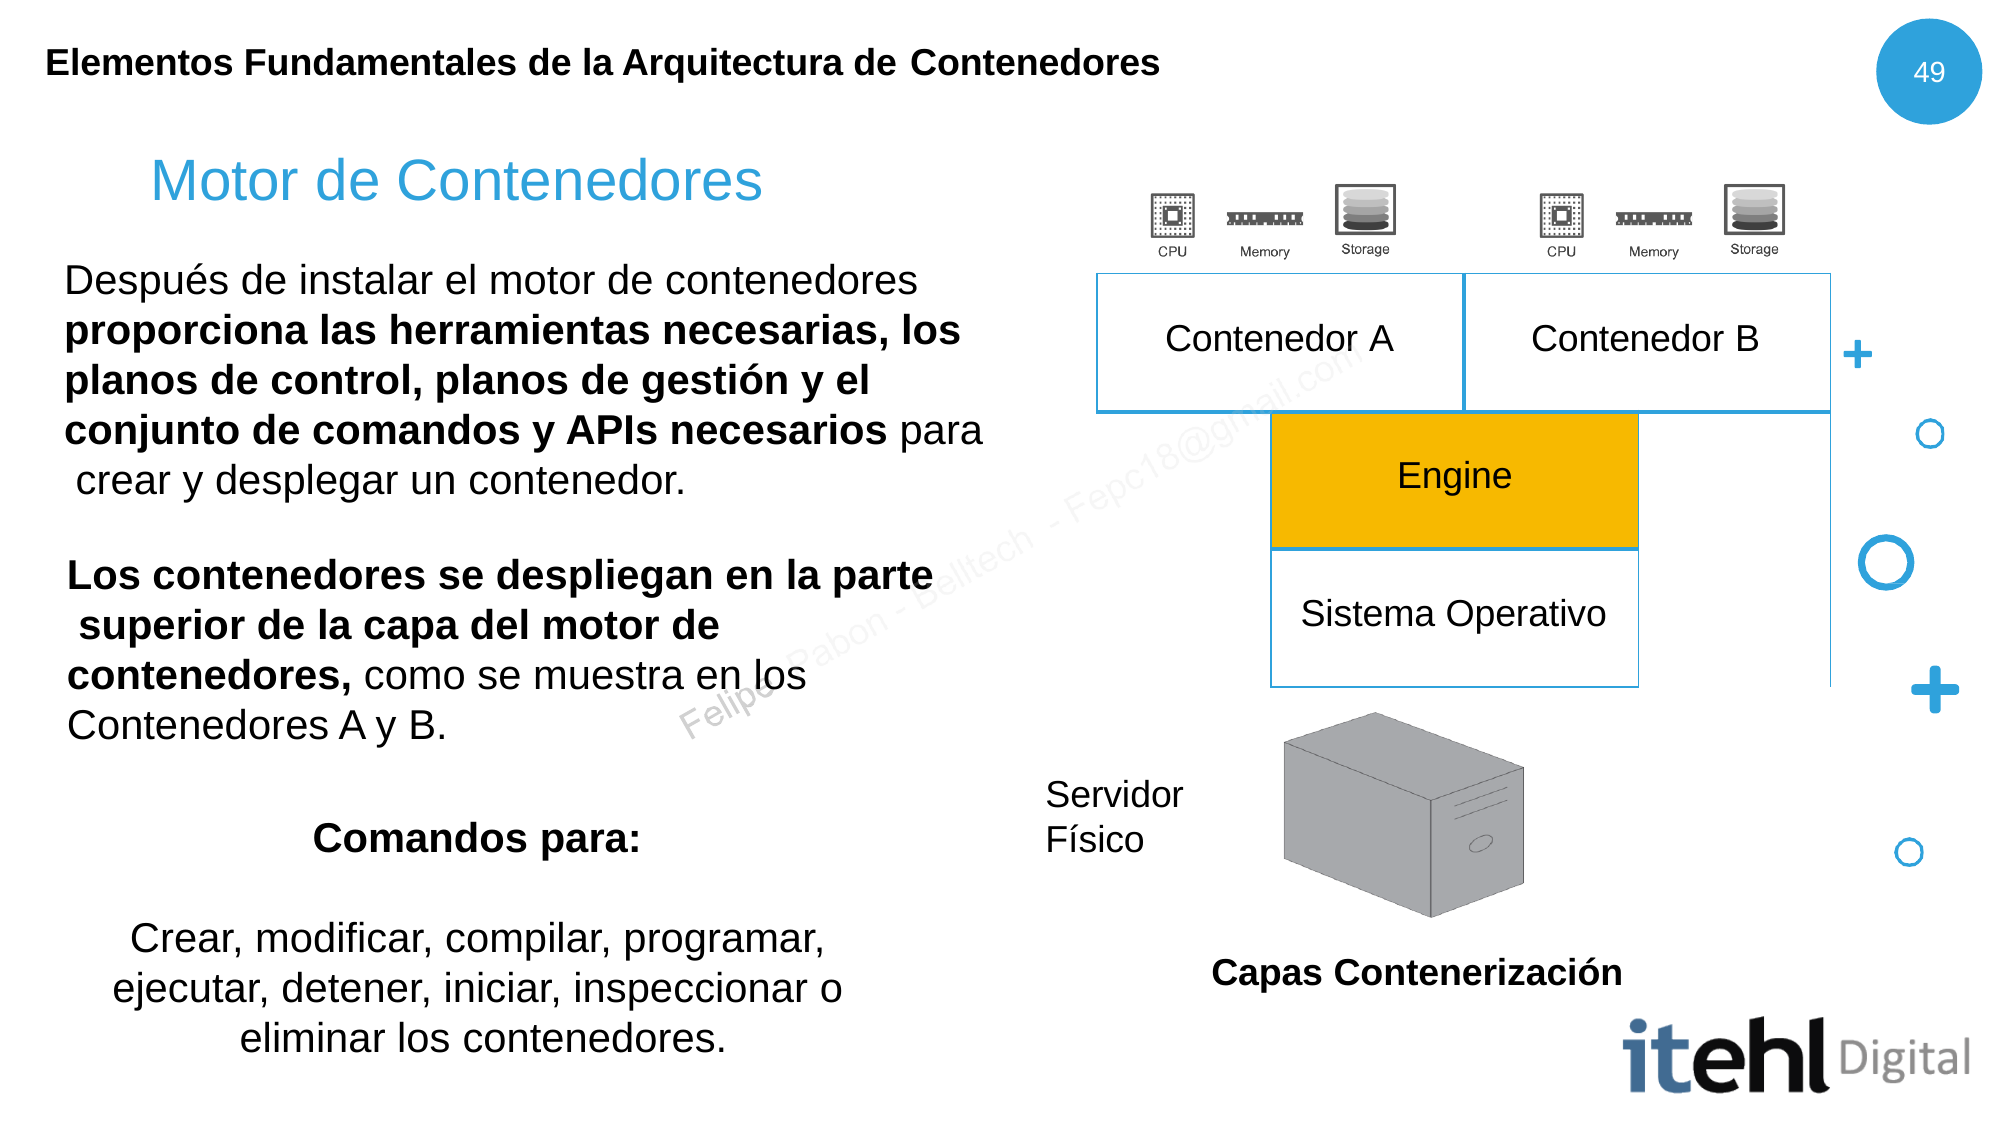

Elementos Fundamentales de la Arquitectura de Contenedores
49
# Motor de Contenedores

Después de instalar el motor de contenedores  proporciona las herramientas necesarias, los  planos de control, planos de gestión y el  conjunto de comandos y APIs necesarios para  crear y desplegar un contenedor.

Los contenedores se despliegan en la parte  superior de la capa del motor de  contenedores, como se muestra en los  Contenedores A y B.
| Contenedor A |  | Contenedor B |  |
| --- | --- | --- | --- |
|  | Engine |  |  |
|  | Sistema Operativo |  |  |

Servidor
Físico
Comandos para:

Crear, modificar, compilar, programar,  ejecutar, detener, iniciar, inspeccionar o  eliminar los contenedores.
Capas Contenerización